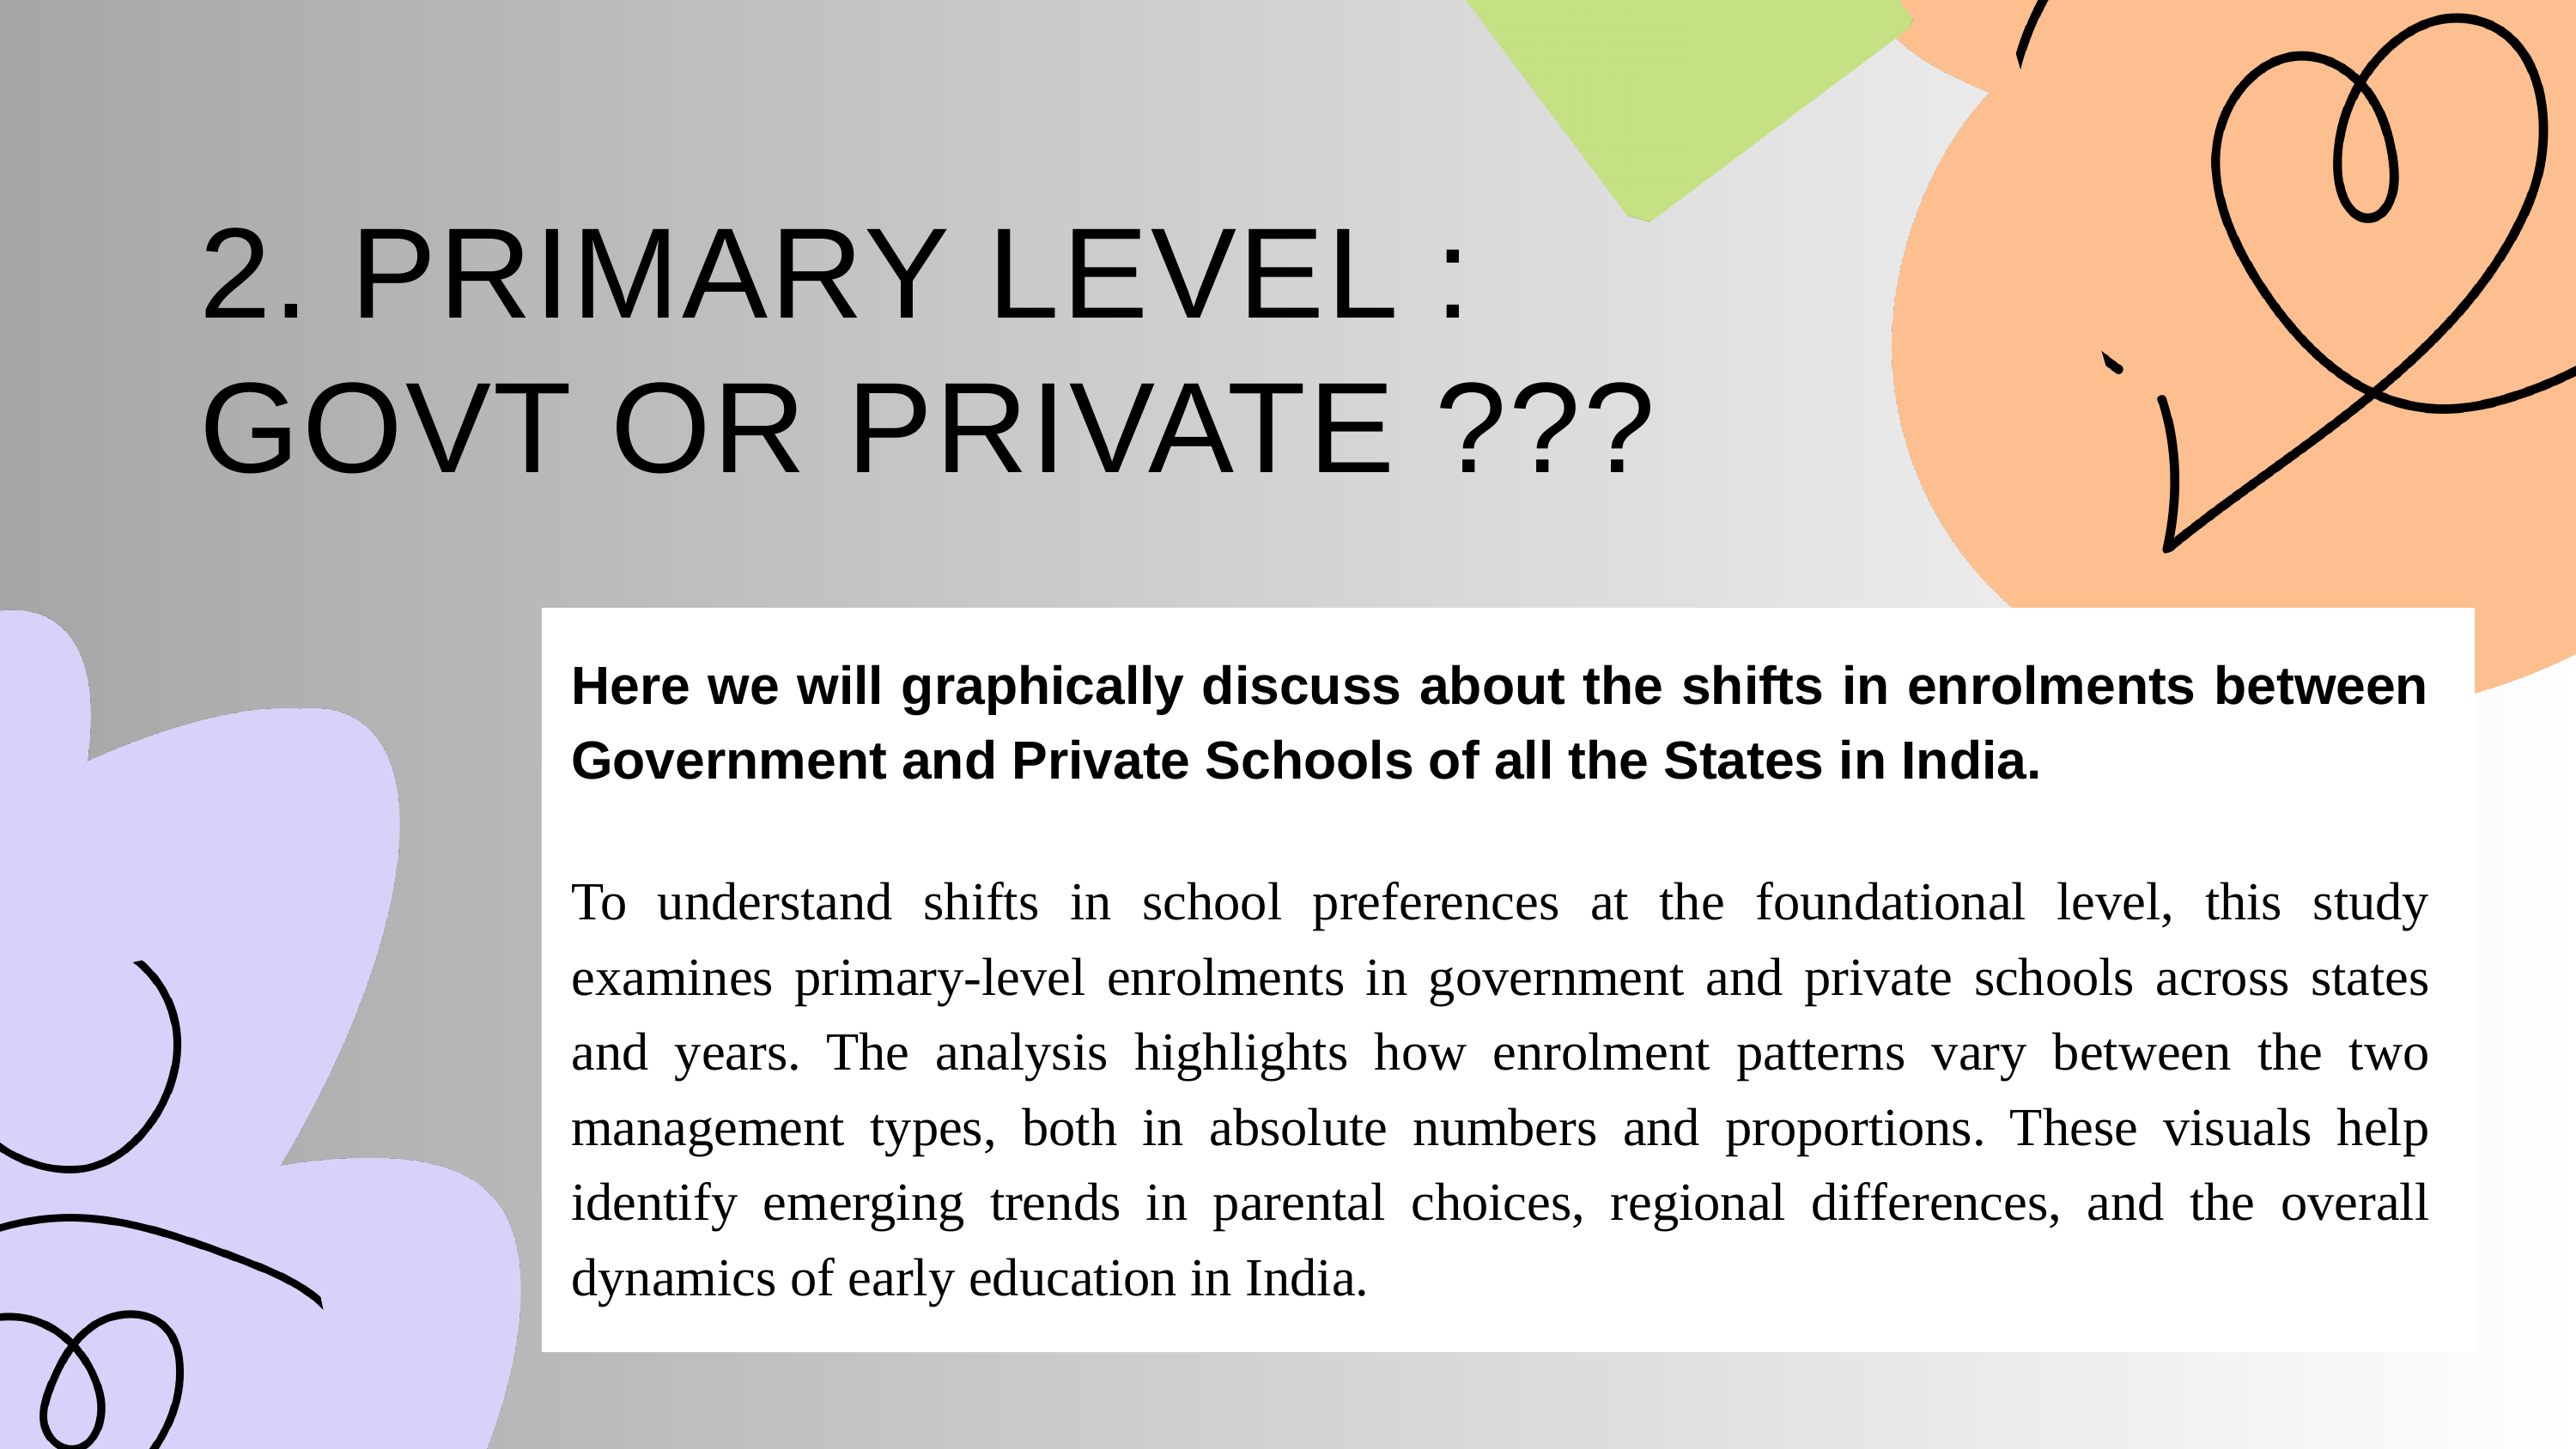

2. PRIMARY LEVEL :
GOVT OR PRIVATE ???

Here we will graphically discuss about the shifts in enrolments between Government and Private Schools of all the States in India.

To understand shifts in school preferences at the foundational level, this study examines primary-level enrolments in government and private schools across states and years. The analysis highlights how enrolment patterns vary between the two management types, both in absolute numbers and proportions. These visuals help identify emerging trends in parental choices, regional differences, and the overall dynamics of early education in India.